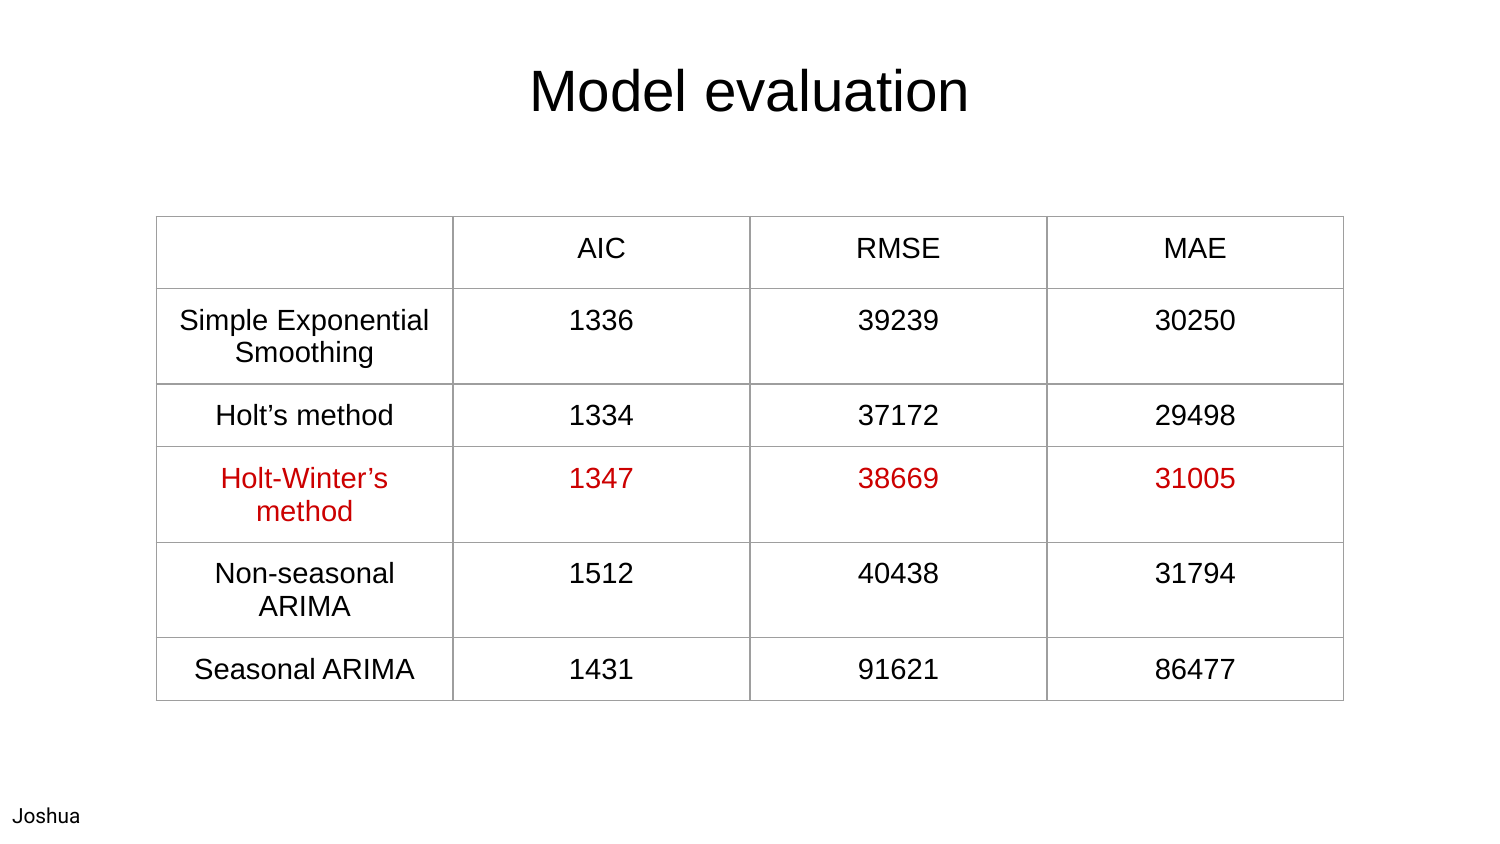

# Model evaluation
|  | AIC | RMSE | MAE |
| --- | --- | --- | --- |
| Simple Exponential Smoothing | 1336 | 39239 | 30250 |
| Holt’s method | 1334 | 37172 | 29498 |
| Holt-Winter’s method | 1347 | 38669 | 31005 |
| Non-seasonal ARIMA | 1512 | 40438 | 31794 |
| Seasonal ARIMA | 1431 | 91621 | 86477 |
Joshua